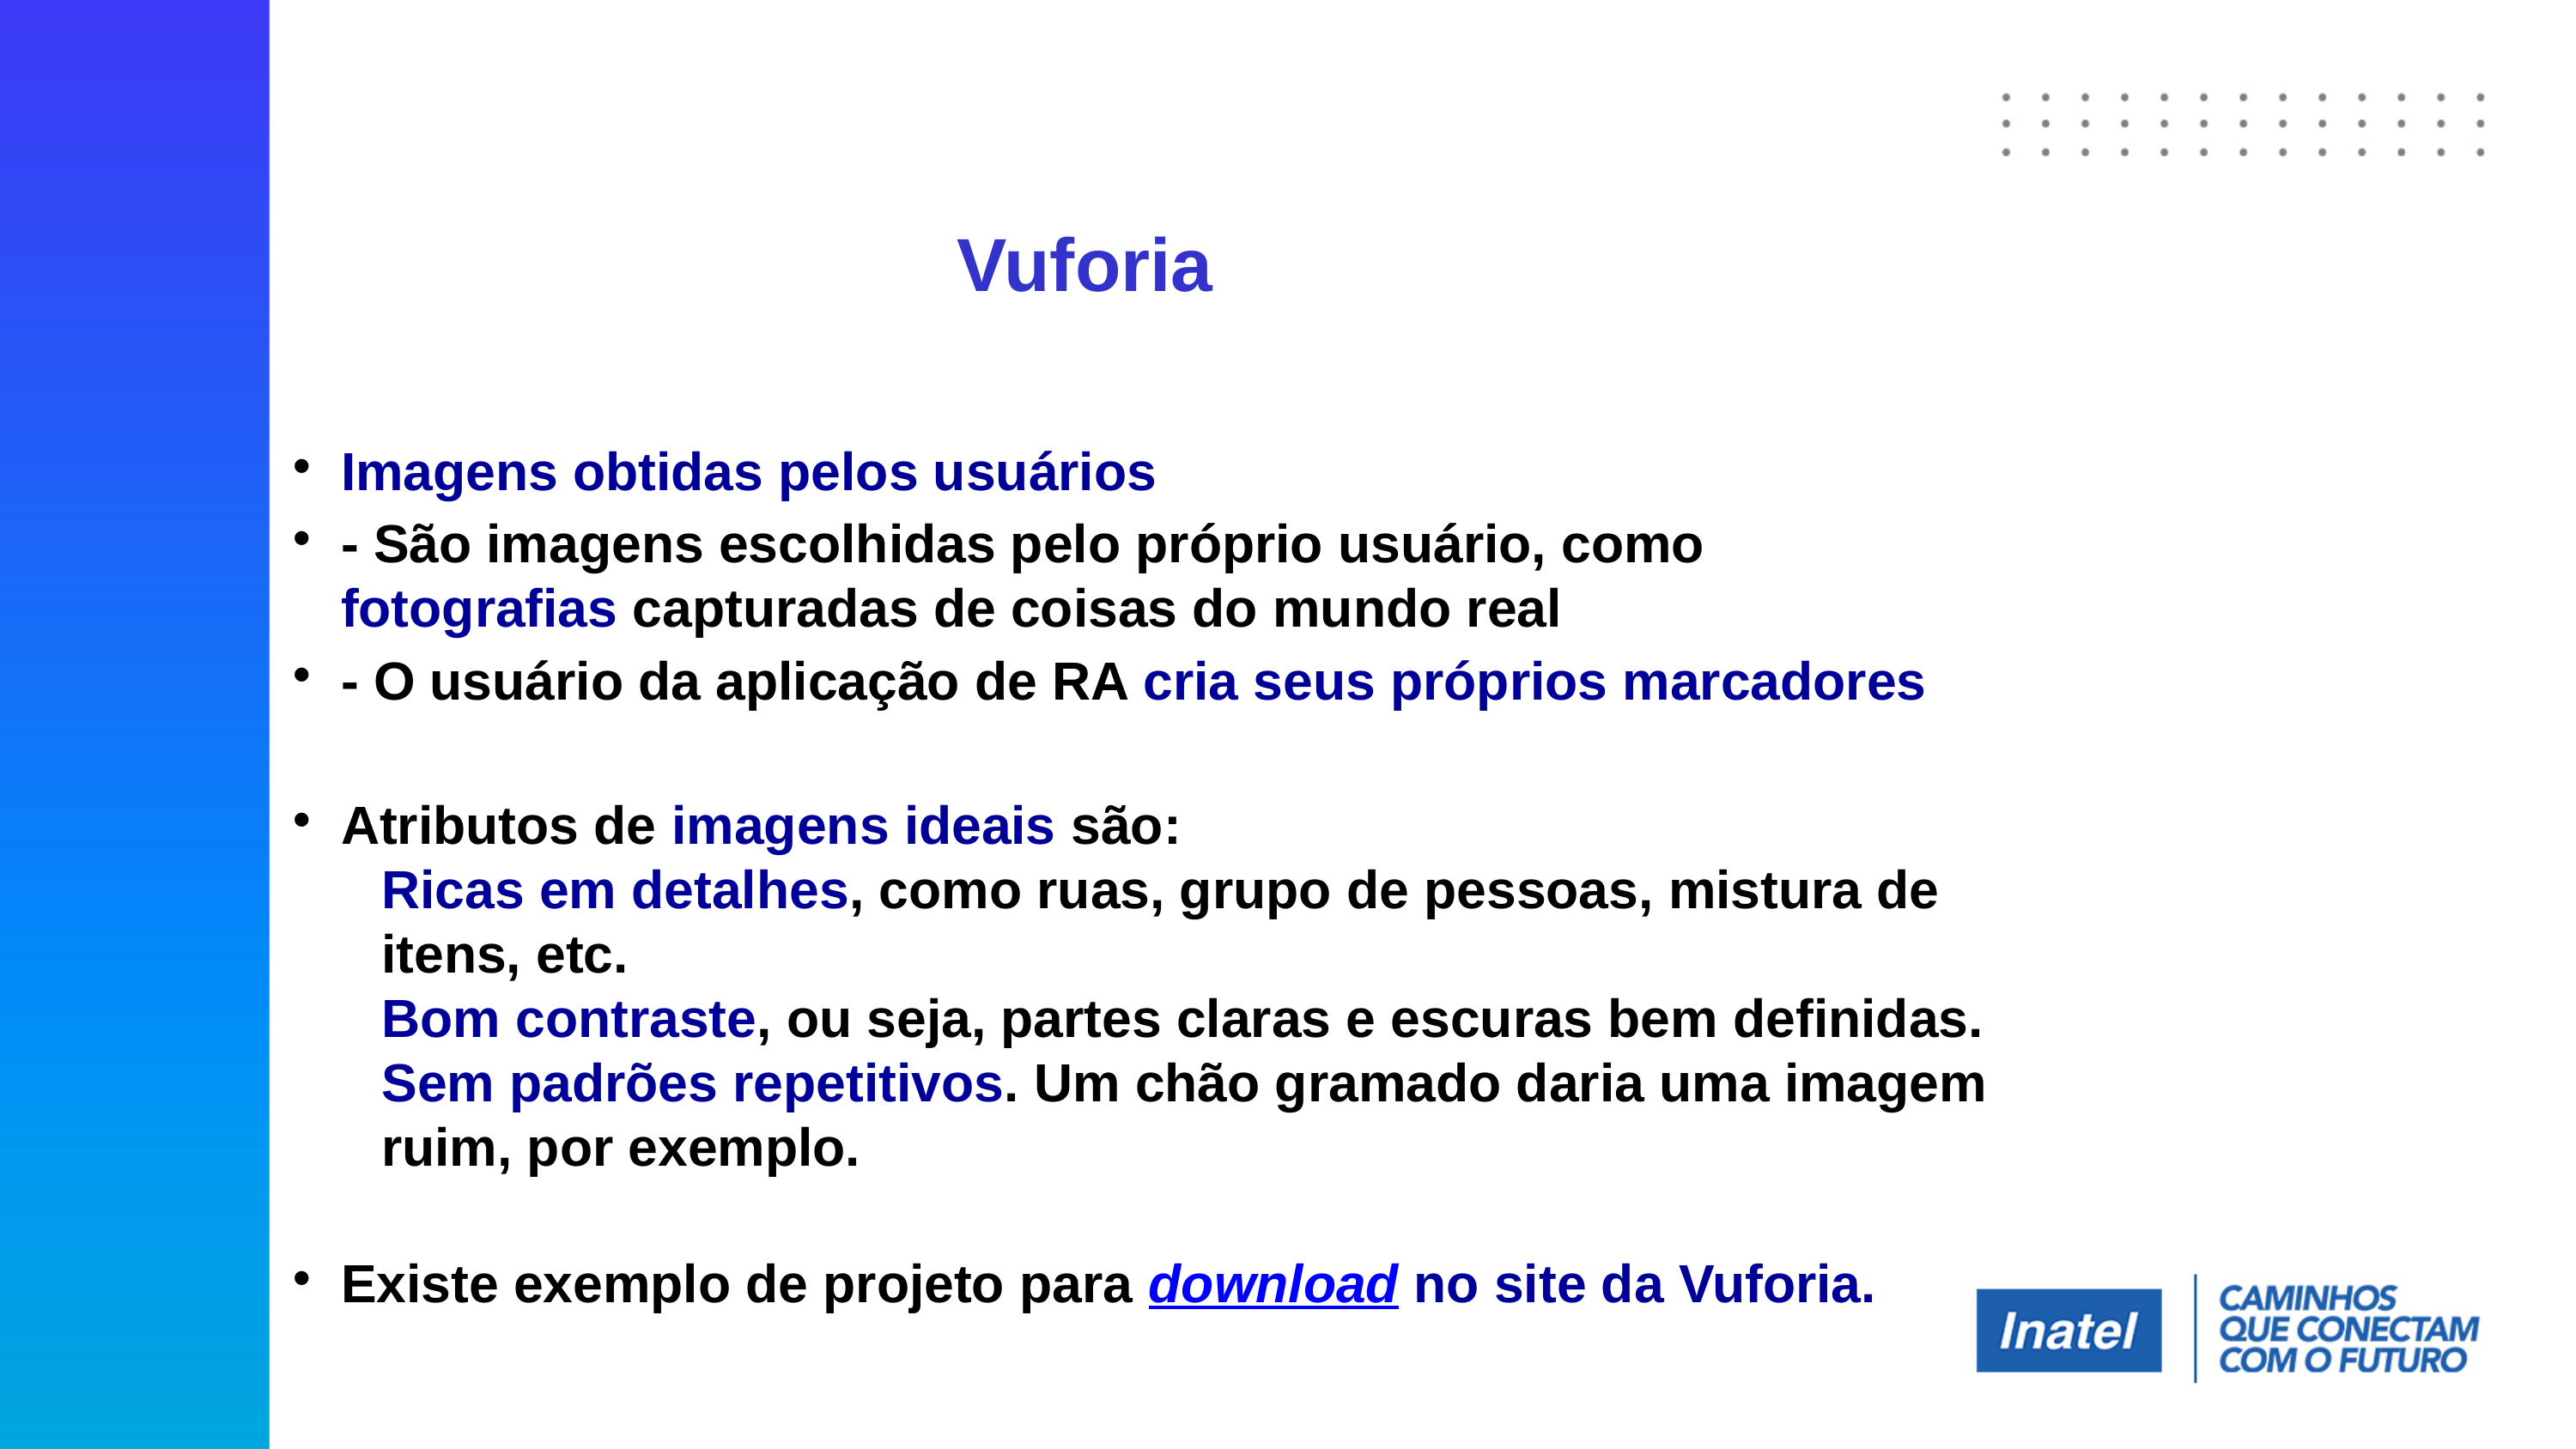

Vuforia

Imagens obtidas pelos usuários
- São imagens escolhidas pelo próprio usuário, como fotografias capturadas de coisas do mundo real
- O usuário da aplicação de RA cria seus próprios marcadores

Atributos de imagens ideais são:
      Ricas em detalhes, como ruas, grupo de pessoas, mistura de
      itens, etc.
      Bom contraste, ou seja, partes claras e escuras bem definidas.
      Sem padrões repetitivos. Um chão gramado daria uma imagem
      ruim, por exemplo.

Existe exemplo de projeto para download no site da Vuforia.